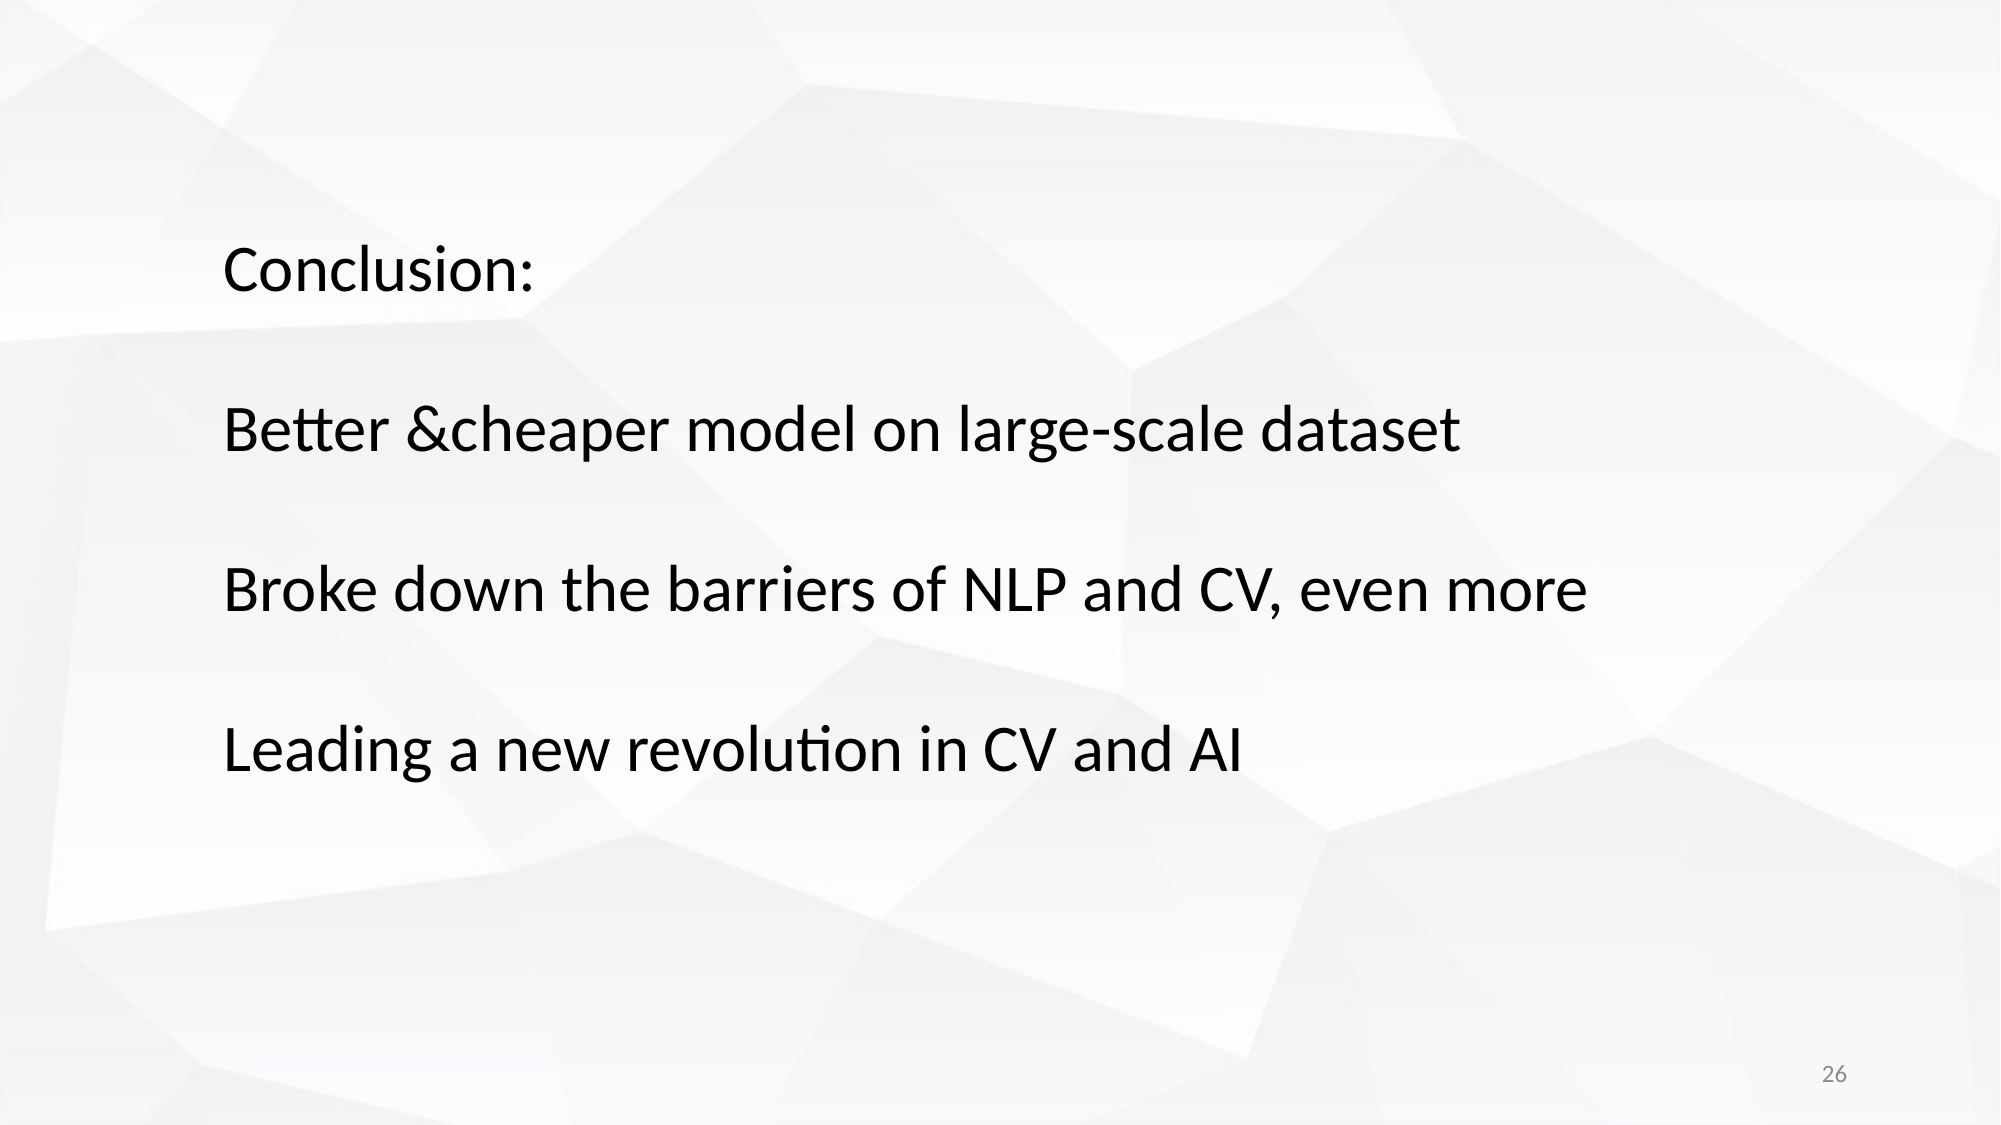

Conclusion:

Better &cheaper model on large-scale dataset

Broke down the barriers of NLP and CV, even more

Leading a new revolution in CV and AI
26